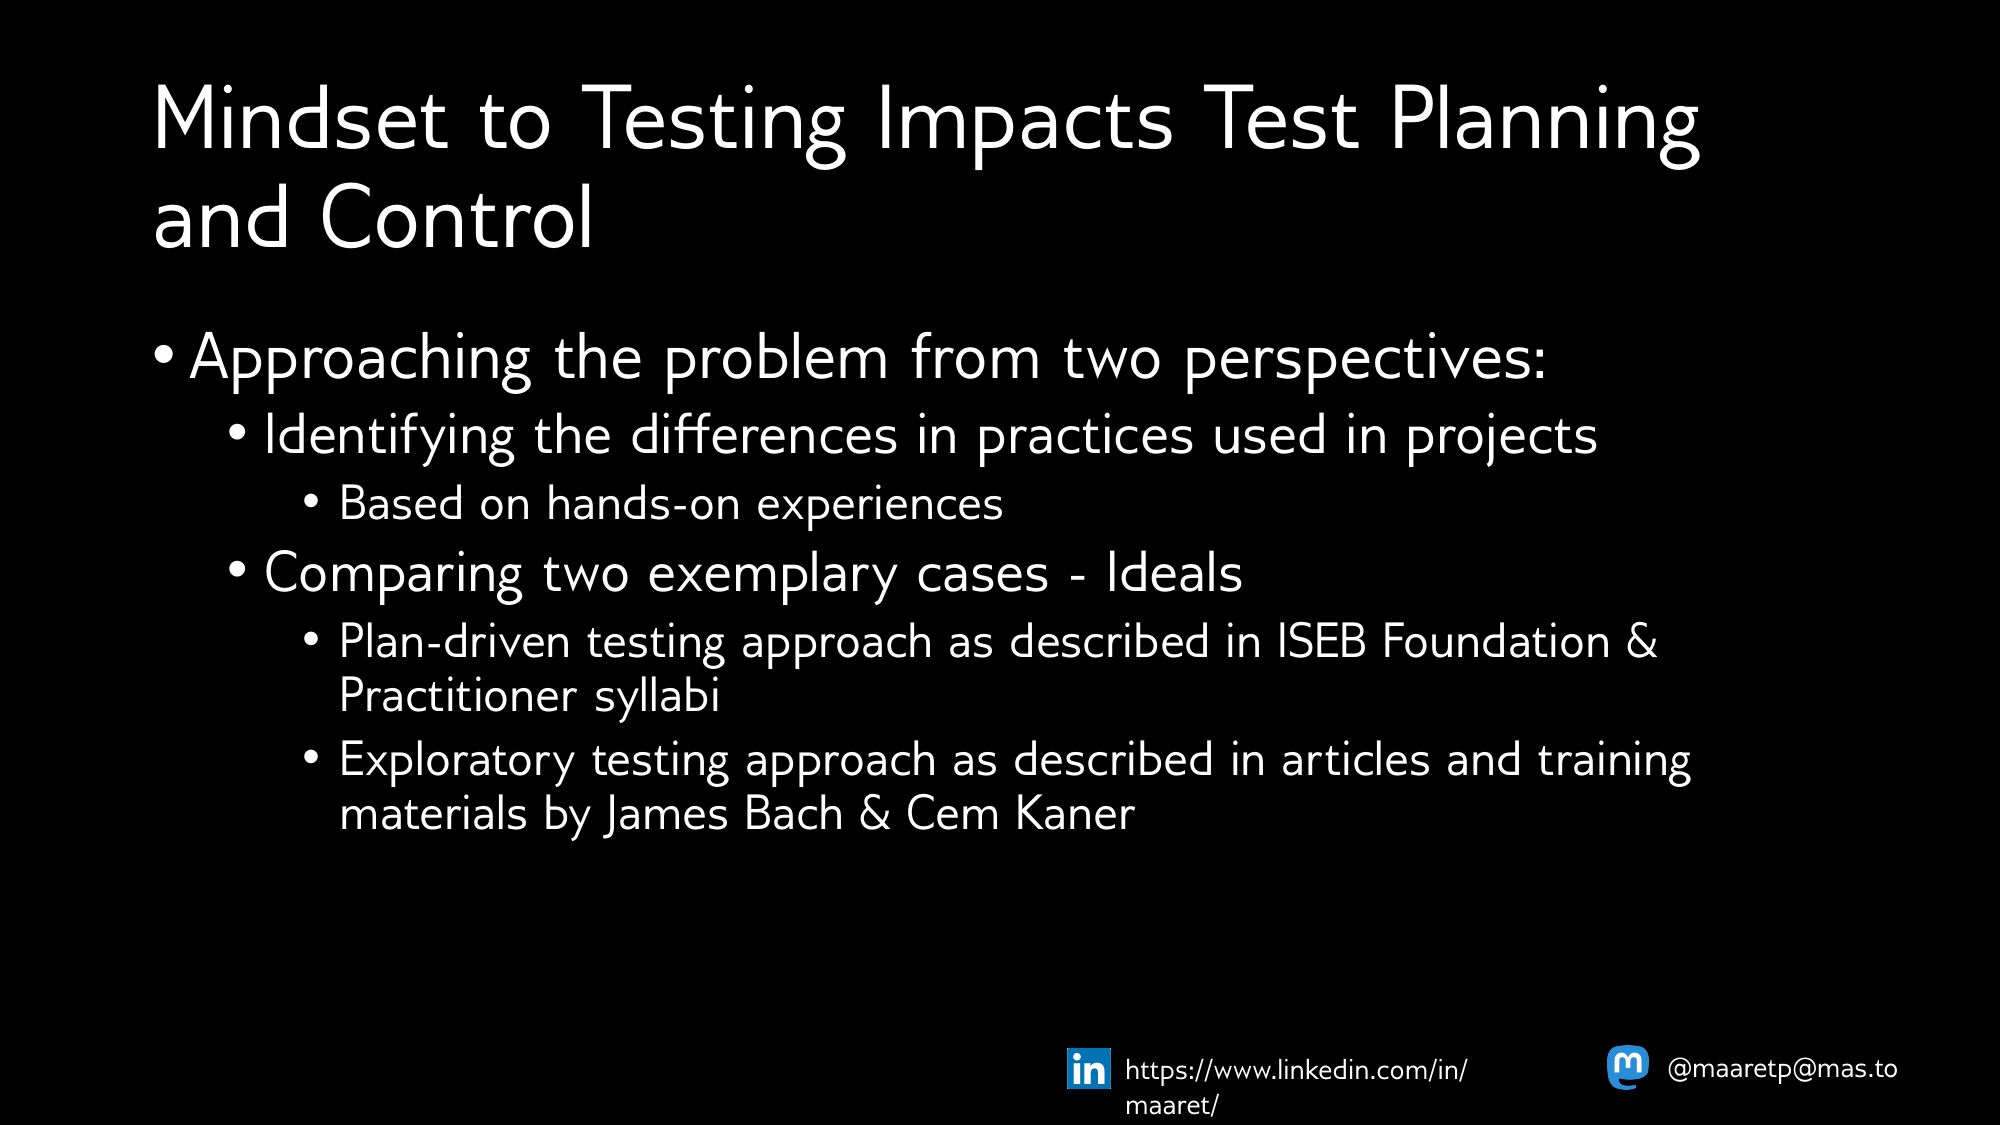

# Mindset to Testing Impacts Test Planning and Control
Approaching the problem from two perspectives:
Identifying the differences in practices used in projects
Based on hands-on experiences
Comparing two exemplary cases - Ideals
Plan-driven testing approach as described in ISEB Foundation & Practitioner syllabi
Exploratory testing approach as described in articles and training materials by James Bach & Cem Kaner